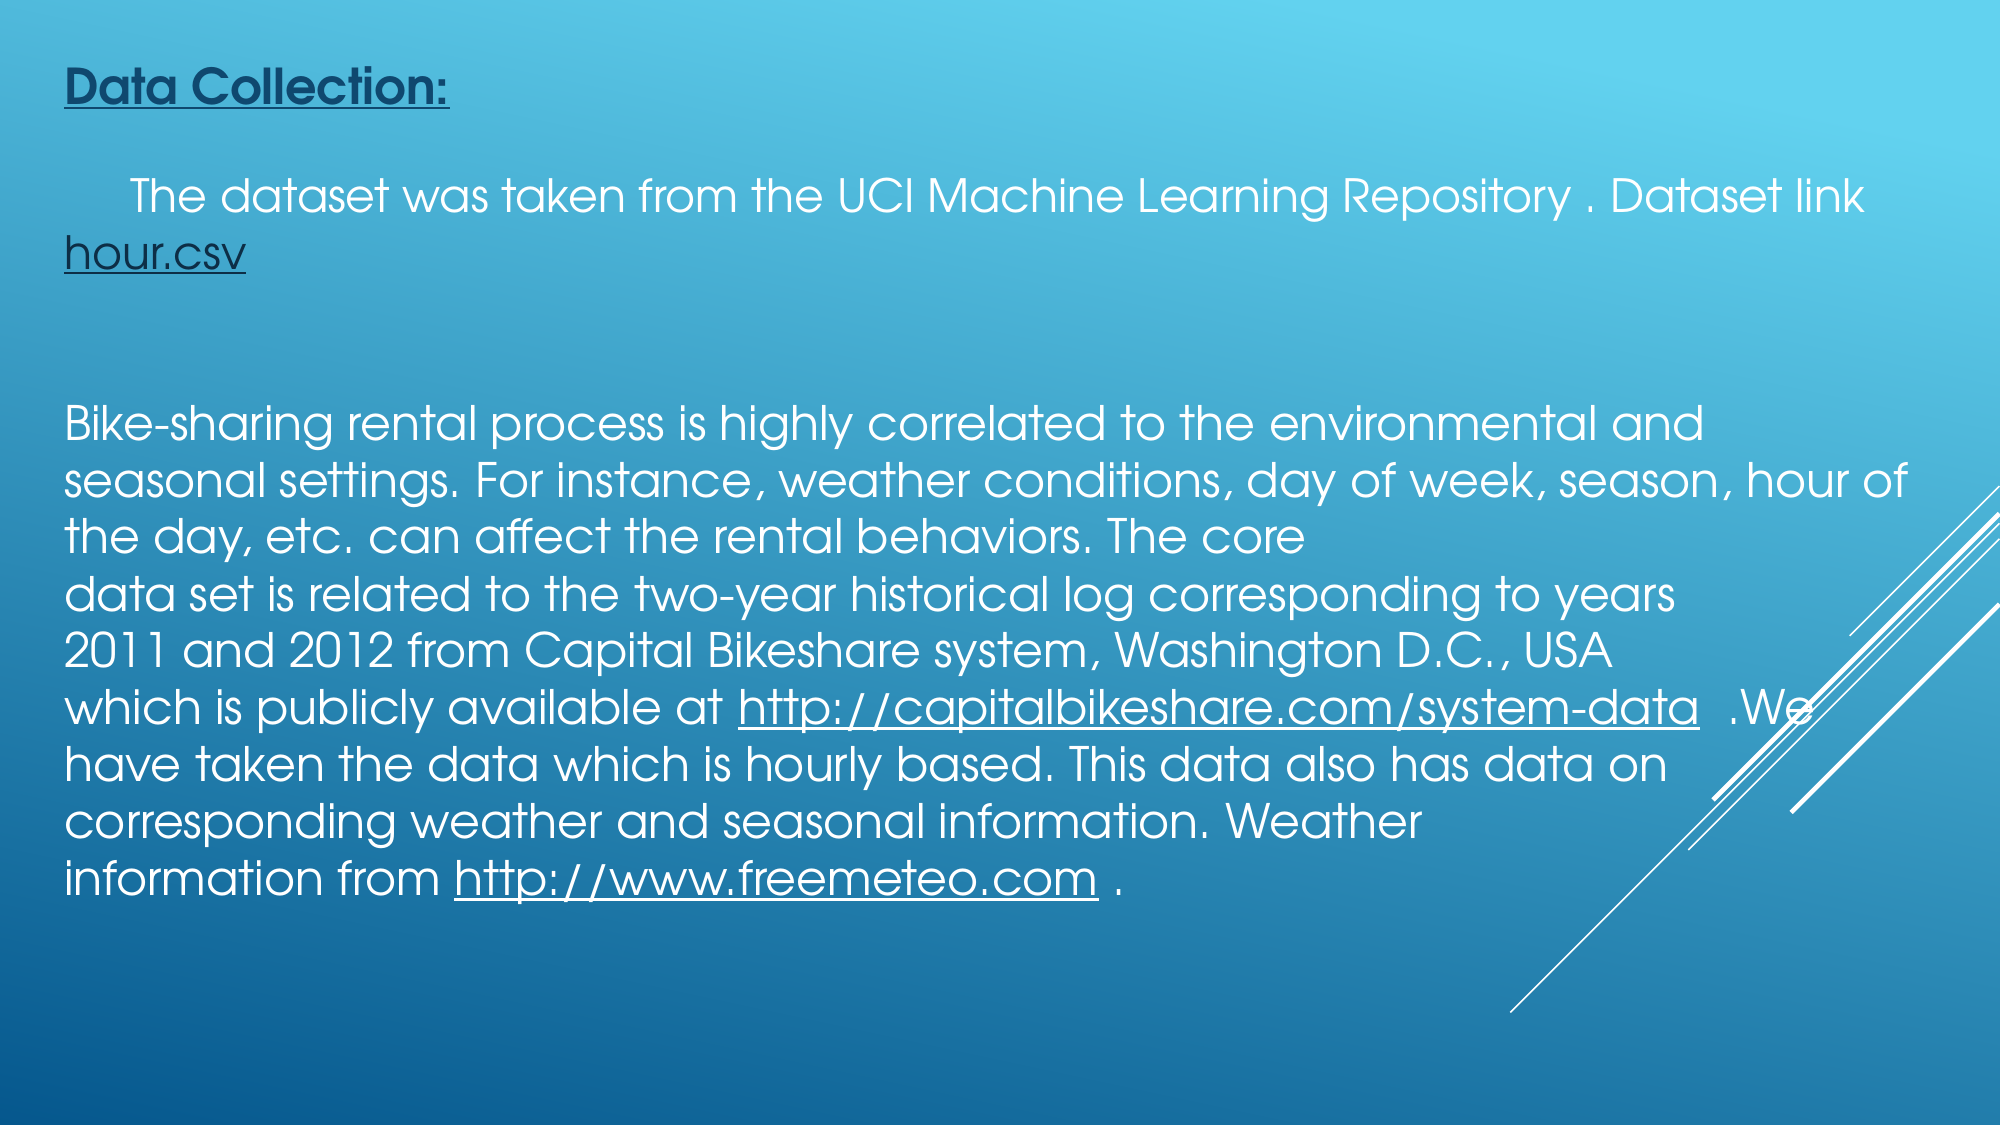

Data Collection:

      The dataset was taken from the UCI Machine Learning Repository . Dataset link hour.csv

Bike-sharing rental process is highly correlated to the environmental and
seasonal settings. For instance, weather conditions, day of week, season, hour of the day, etc. can affect the rental behaviors. The core
data set is related to the two-year historical log corresponding to years
2011 and 2012 from Capital Bikeshare system, Washington D.C., USA
which is publicly available at http://capitalbikeshare.com/system-data  .We
have taken the data which is hourly based. This data also has data on corresponding weather and seasonal information. Weather
information from http://www.freemeteo.com .